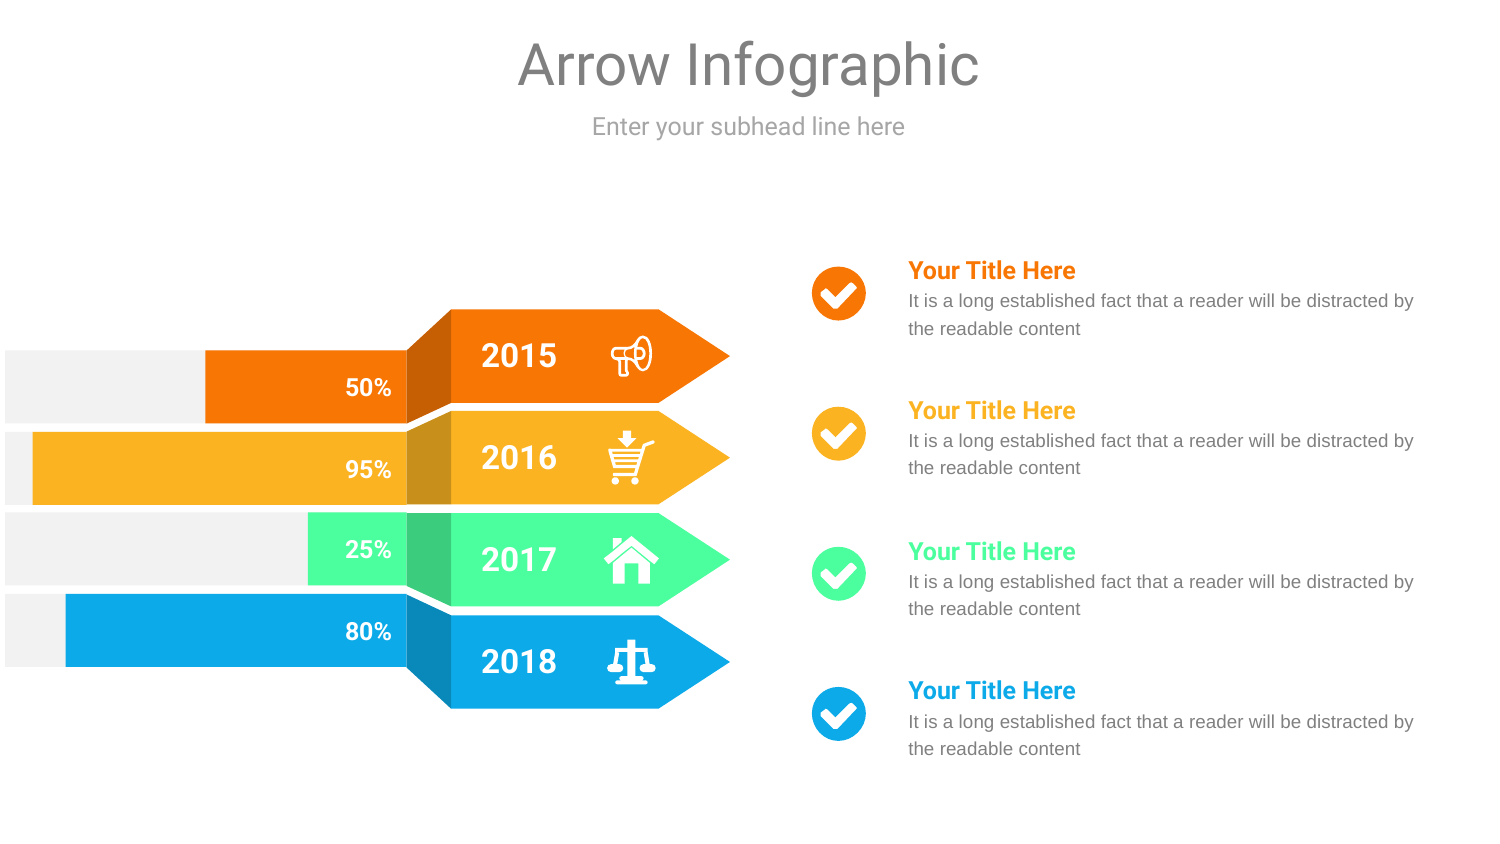

# Arrow Infographic
Enter your subhead line here
Your Title Here
It is a long established fact that a reader will be distracted by the readable content

2015

50%
Your Title Here
It is a long established fact that a reader will be distracted by the readable content

2016

95%

25%

2017
Your Title Here
It is a long established fact that a reader will be distracted by the readable content

80%

2018

Your Title Here
It is a long established fact that a reader will be distracted by the readable content